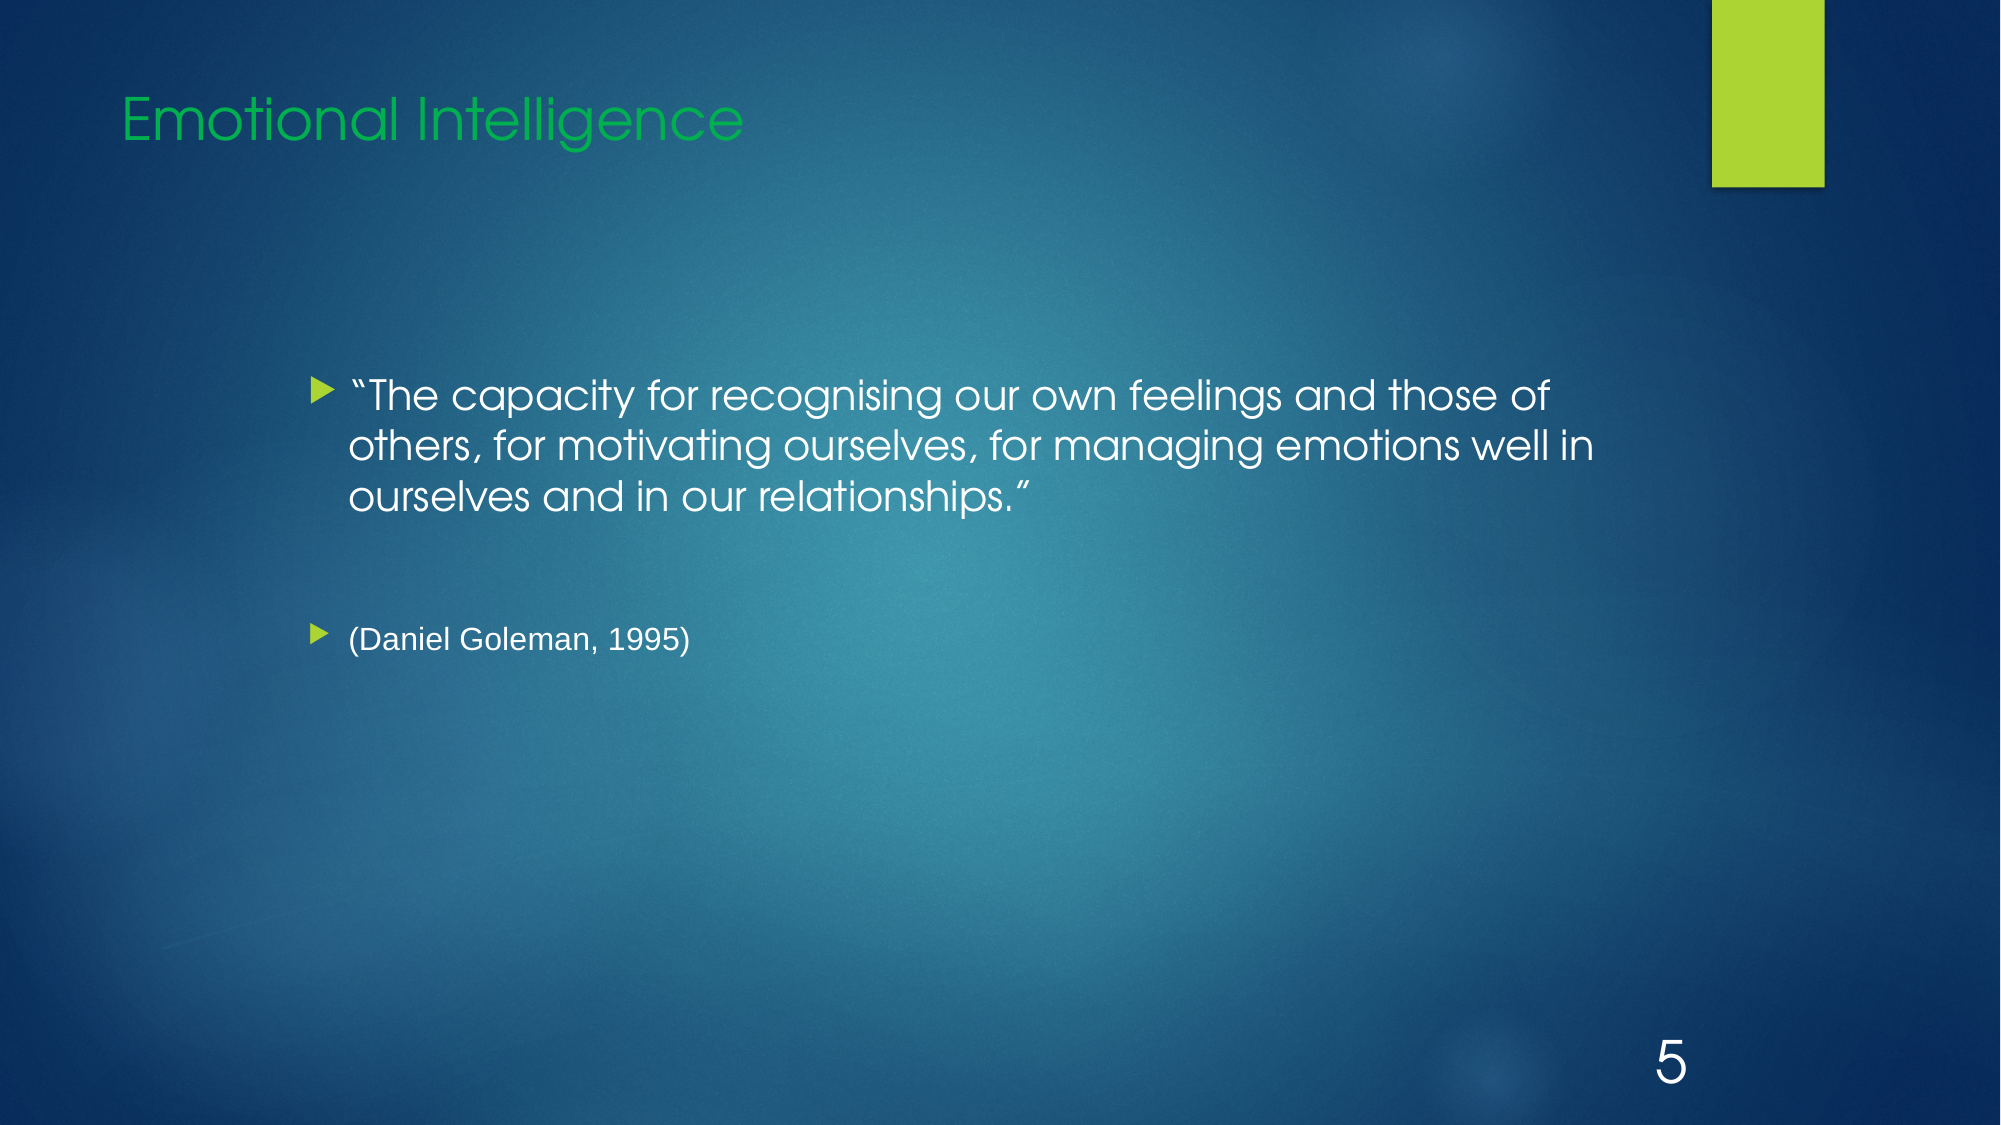

# Emotional Intelligence
“The capacity for recognising our own feelings and those of others, for motivating ourselves, for managing emotions well in ourselves and in our relationships.”

(Daniel Goleman, 1995)
5